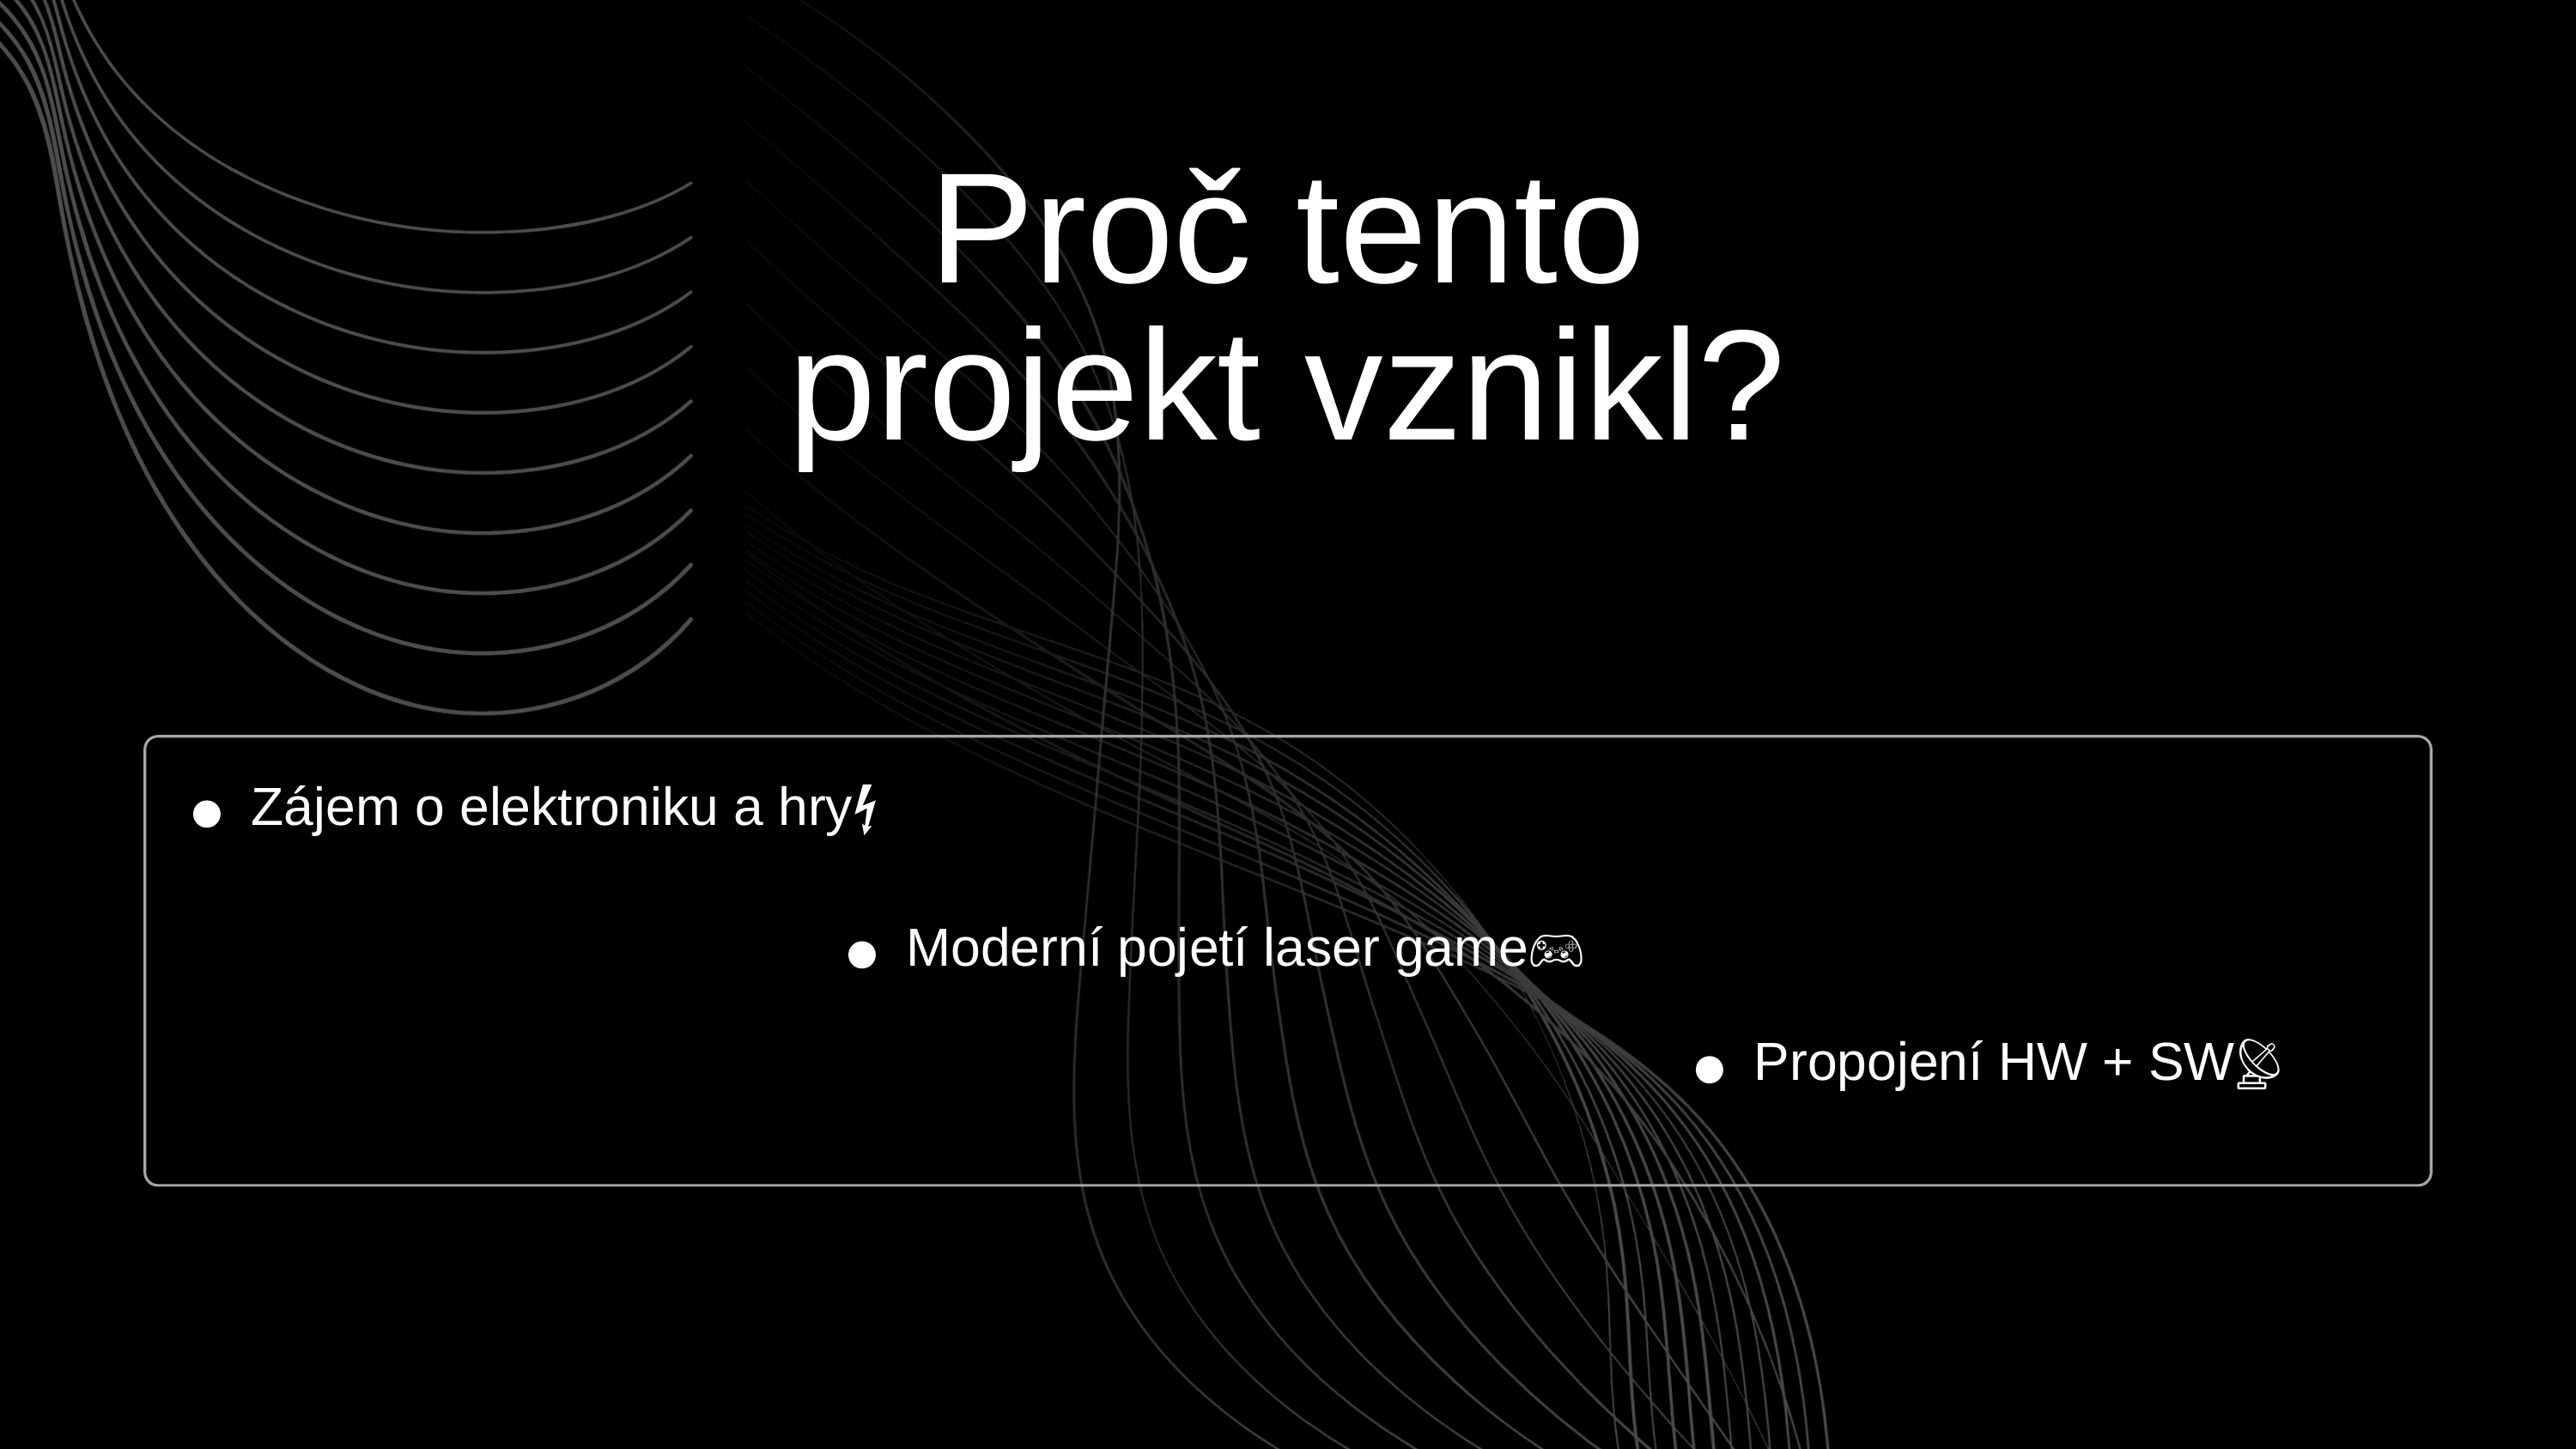

Snímání orientace a pohybu ovladače

Proč tento projekt vznikl?
Co projekt umí?

Zájem o elektroniku a hry⚡

Moderní pojetí laser game🎮

Propojení HW + SW📡